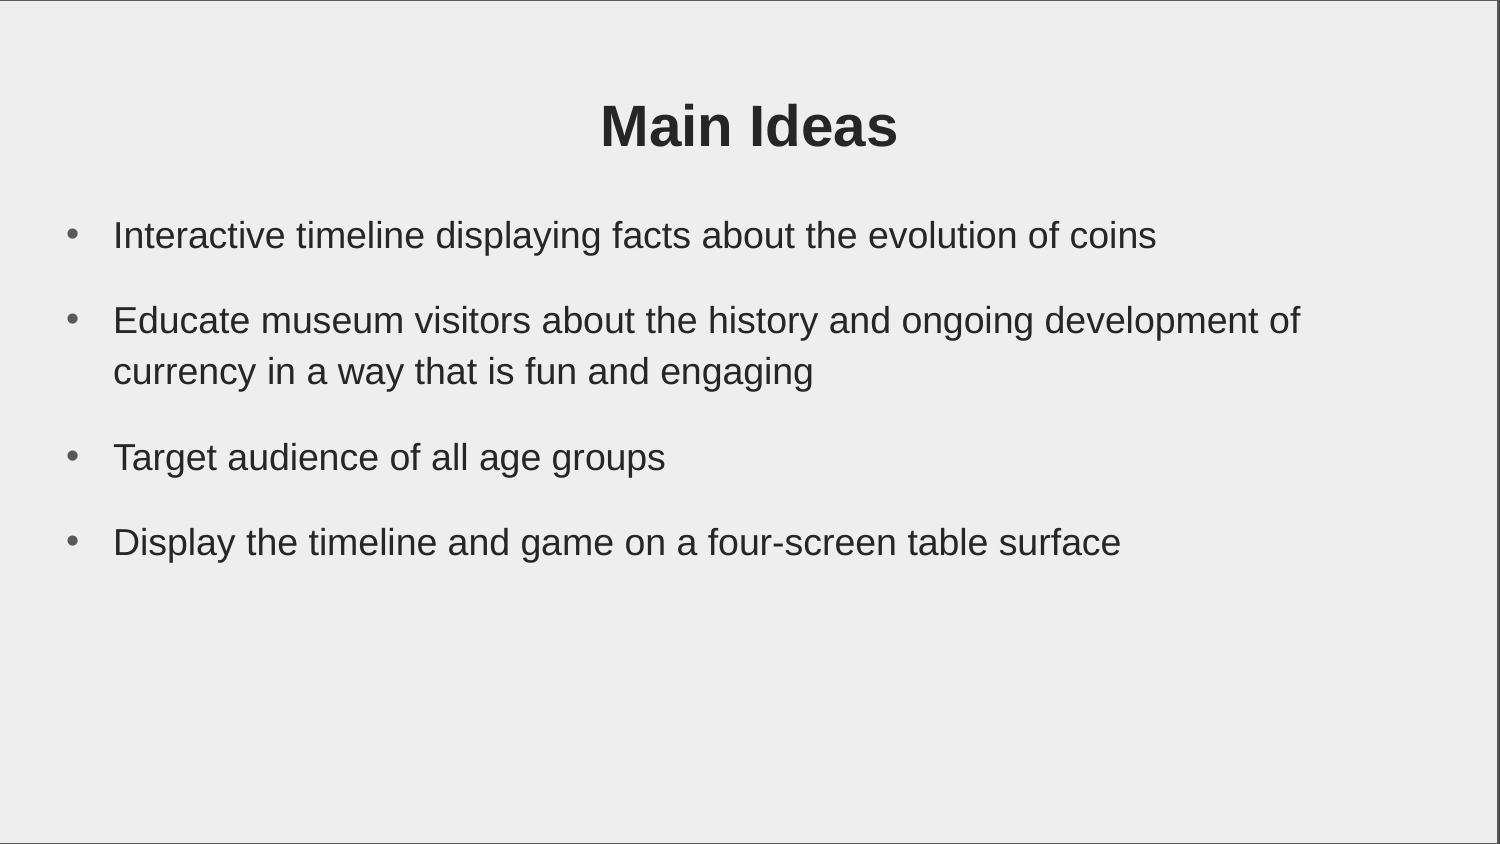

# Main Ideas
Interactive timeline displaying facts about the evolution of coins
Educate museum visitors about the history and ongoing development of currency in a way that is fun and engaging
Target audience of all age groups
Display the timeline and game on a four-screen table surface